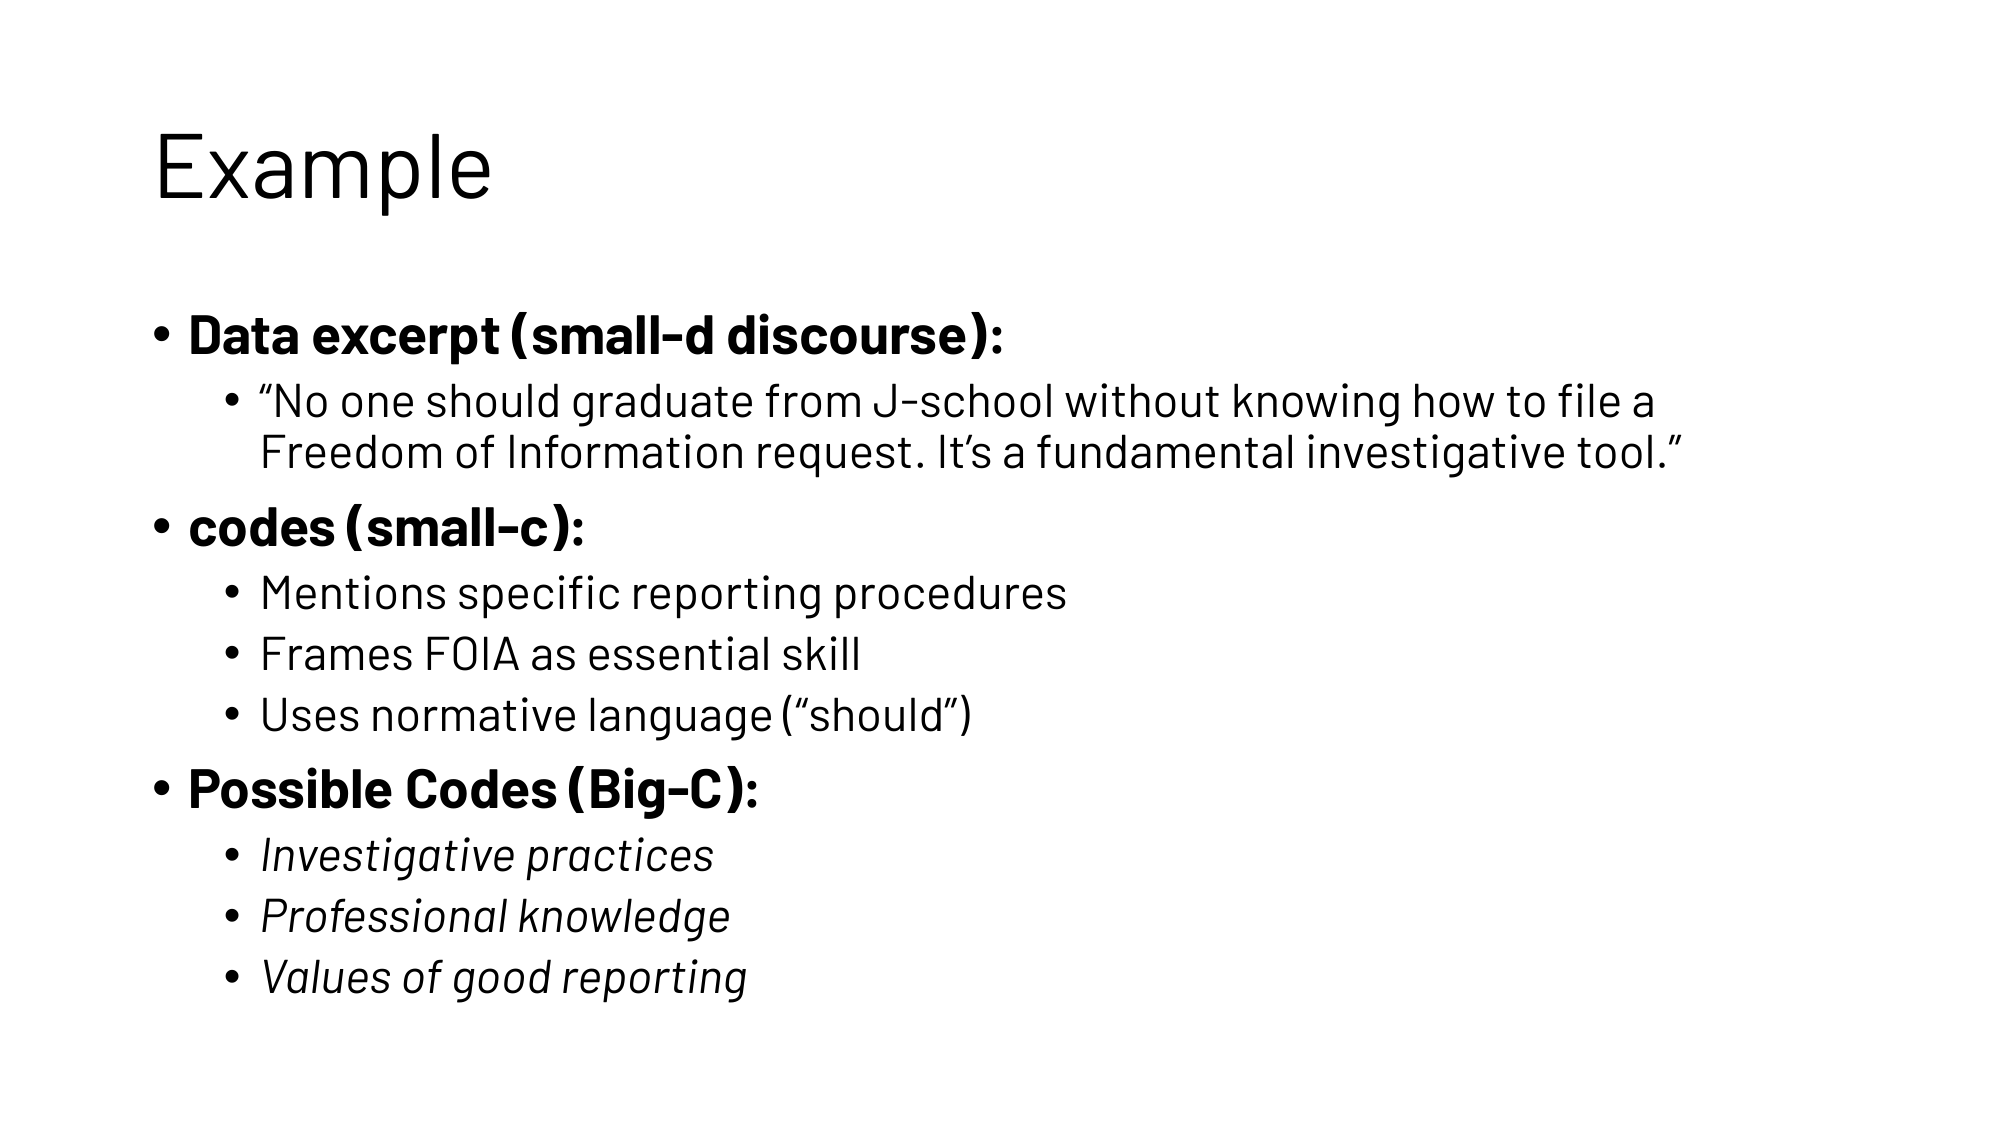

# Example
Data excerpt (small-d discourse):
“No one should graduate from J-school without knowing how to file a Freedom of Information request. It’s a fundamental investigative tool.”
codes (small-c):
Mentions specific reporting procedures
Frames FOIA as essential skill
Uses normative language (“should”)
Possible Codes (Big-C):
Investigative practices
Professional knowledge
Values of good reporting